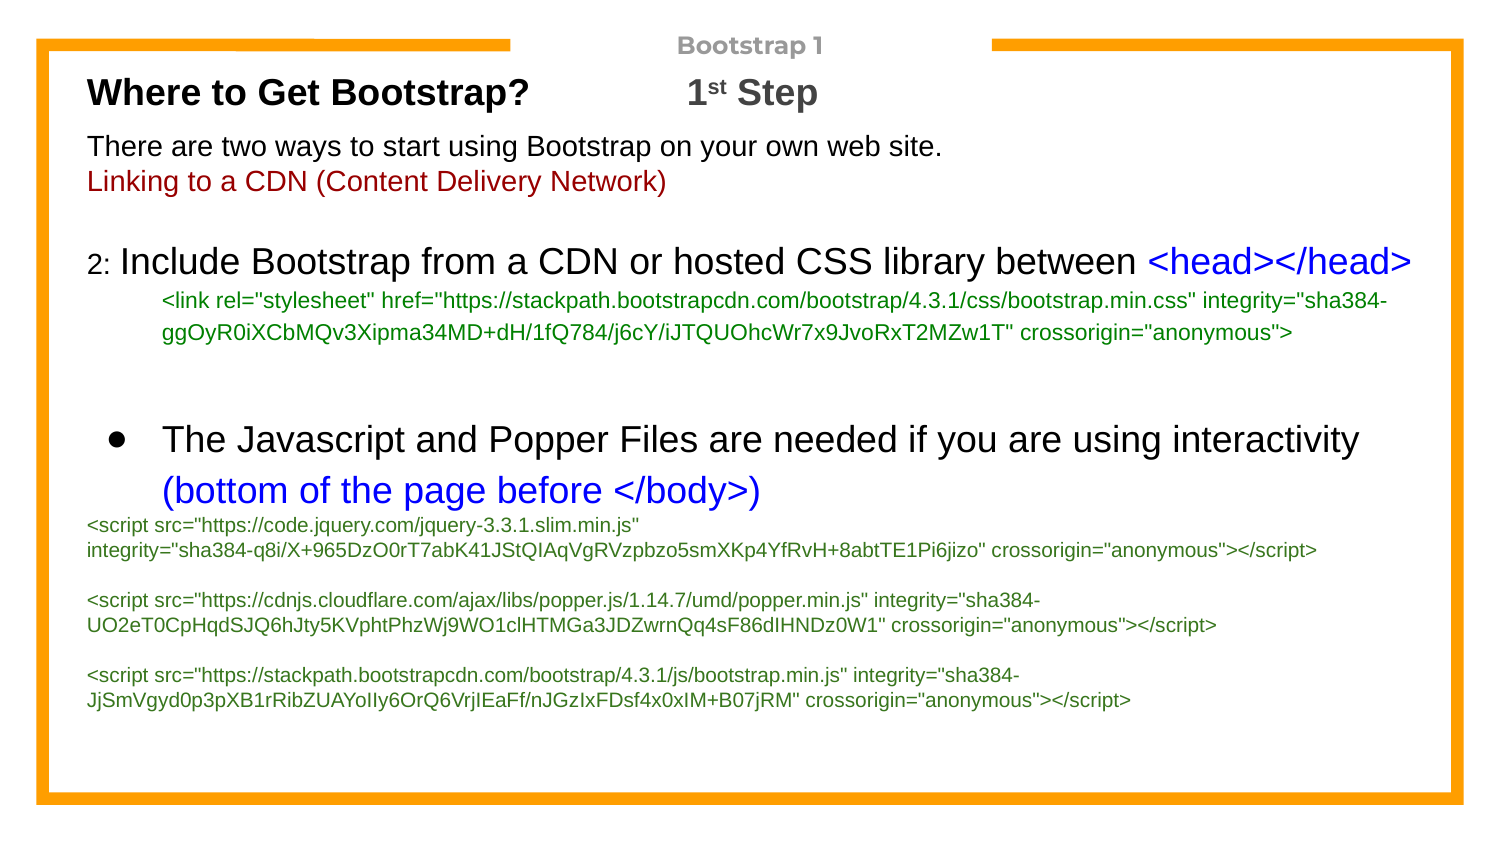

# Bootstrap 1
Where to Get Bootstrap? 	1st Step
There are two ways to start using Bootstrap on your own web site.
Linking to a CDN (Content Delivery Network)

2: Include Bootstrap from a CDN or hosted CSS library between <head></head>
<link rel="stylesheet" href="https://stackpath.bootstrapcdn.com/bootstrap/4.3.1/css/bootstrap.min.css" integrity="sha384-ggOyR0iXCbMQv3Xipma34MD+dH/1fQ784/j6cY/iJTQUOhcWr7x9JvoRxT2MZw1T" crossorigin="anonymous">

The Javascript and Popper Files are needed if you are using interactivity (bottom of the page before </body>)
<script src="https://code.jquery.com/jquery-3.3.1.slim.min.js" integrity="sha384-q8i/X+965DzO0rT7abK41JStQIAqVgRVzpbzo5smXKp4YfRvH+8abtTE1Pi6jizo" crossorigin="anonymous"></script>

<script src="https://cdnjs.cloudflare.com/ajax/libs/popper.js/1.14.7/umd/popper.min.js" integrity="sha384-UO2eT0CpHqdSJQ6hJty5KVphtPhzWj9WO1clHTMGa3JDZwrnQq4sF86dIHNDz0W1" crossorigin="anonymous"></script>

<script src="https://stackpath.bootstrapcdn.com/bootstrap/4.3.1/js/bootstrap.min.js" integrity="sha384-JjSmVgyd0p3pXB1rRibZUAYoIIy6OrQ6VrjIEaFf/nJGzIxFDsf4x0xIM+B07jRM" crossorigin="anonymous"></script>